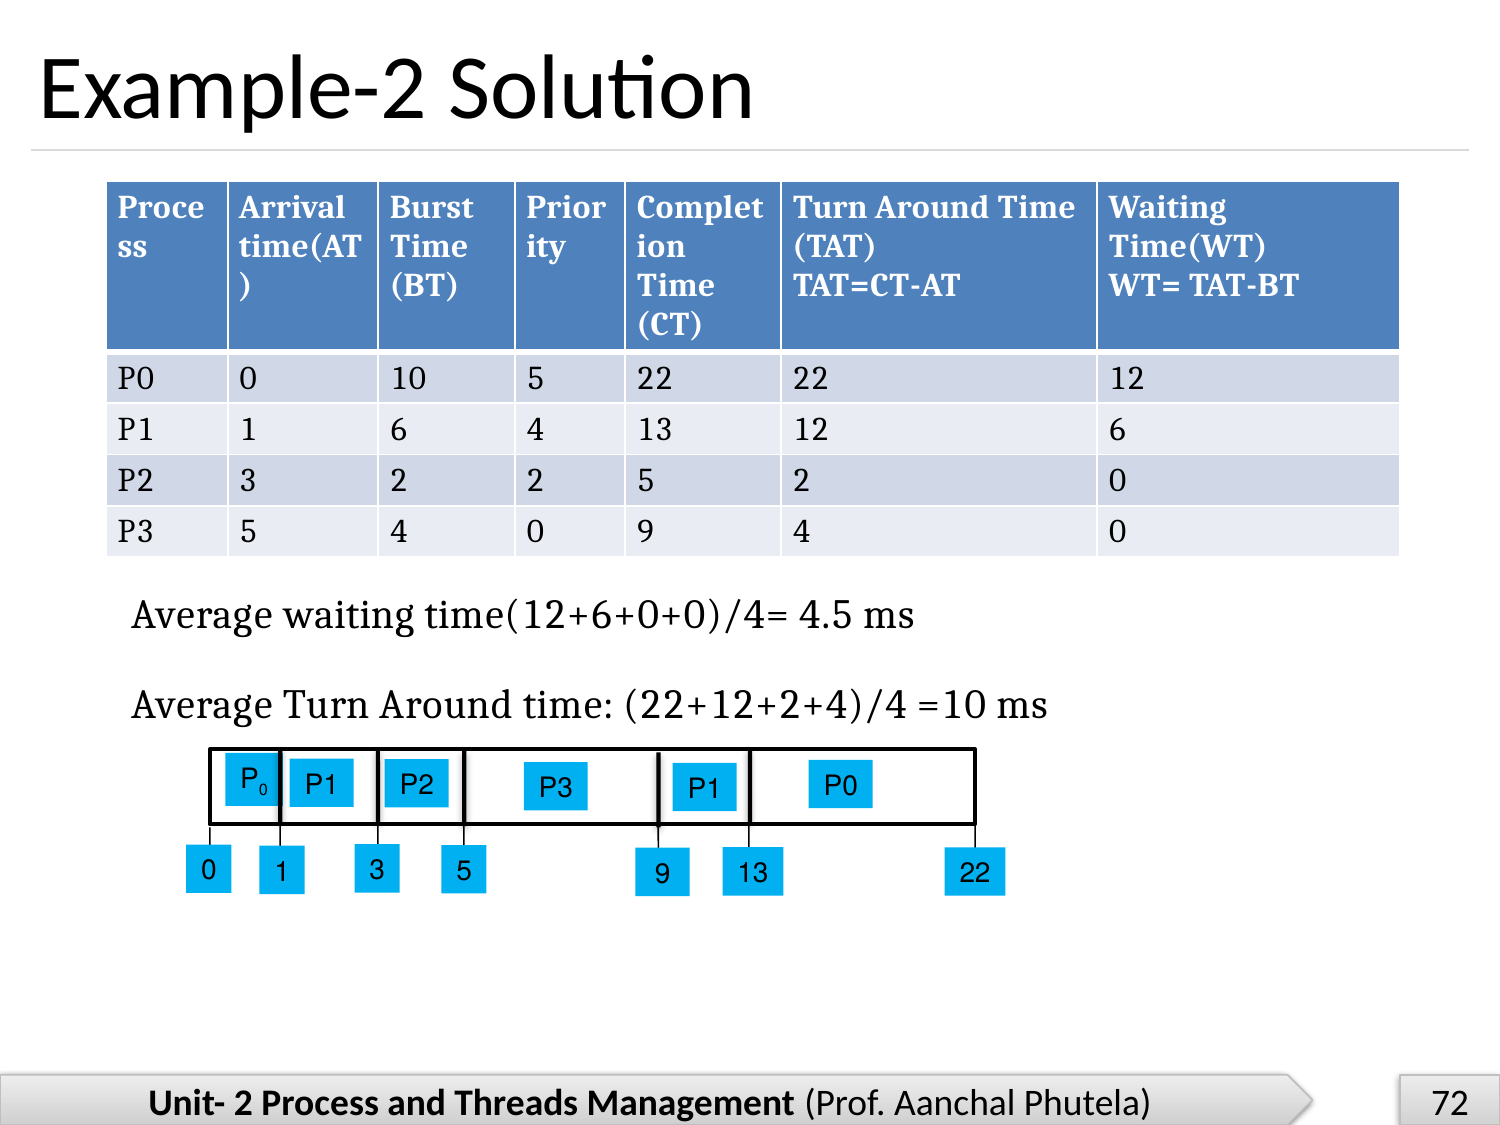

# Example-2 Solution
| Process | Arrival time(AT) | Burst Time (BT) | Priority | Completion Time (CT) | Turn Around Time (TAT) TAT=CT-AT | Waiting Time(WT) WT= TAT-BT |
| --- | --- | --- | --- | --- | --- | --- |
| P0 | 0 | 10 | 5 | 22 | 22 | 12 |
| P1 | 1 | 6 | 4 | 13 | 12 | 6 |
| P2 | 3 | 2 | 2 | 5 | 2 | 0 |
| P3 | 5 | 4 | 0 | 9 | 4 | 0 |

Suppose that the processes arrive in the order: P1 , P2 , P3
Average waiting time(12+6+0+0)/4= 4.5 ms

Average Turn Around time: (22+12+2+4)/4 =10 ms

P0
P2

0
13
9

P1
P0
P3
P1

3
5
1
22